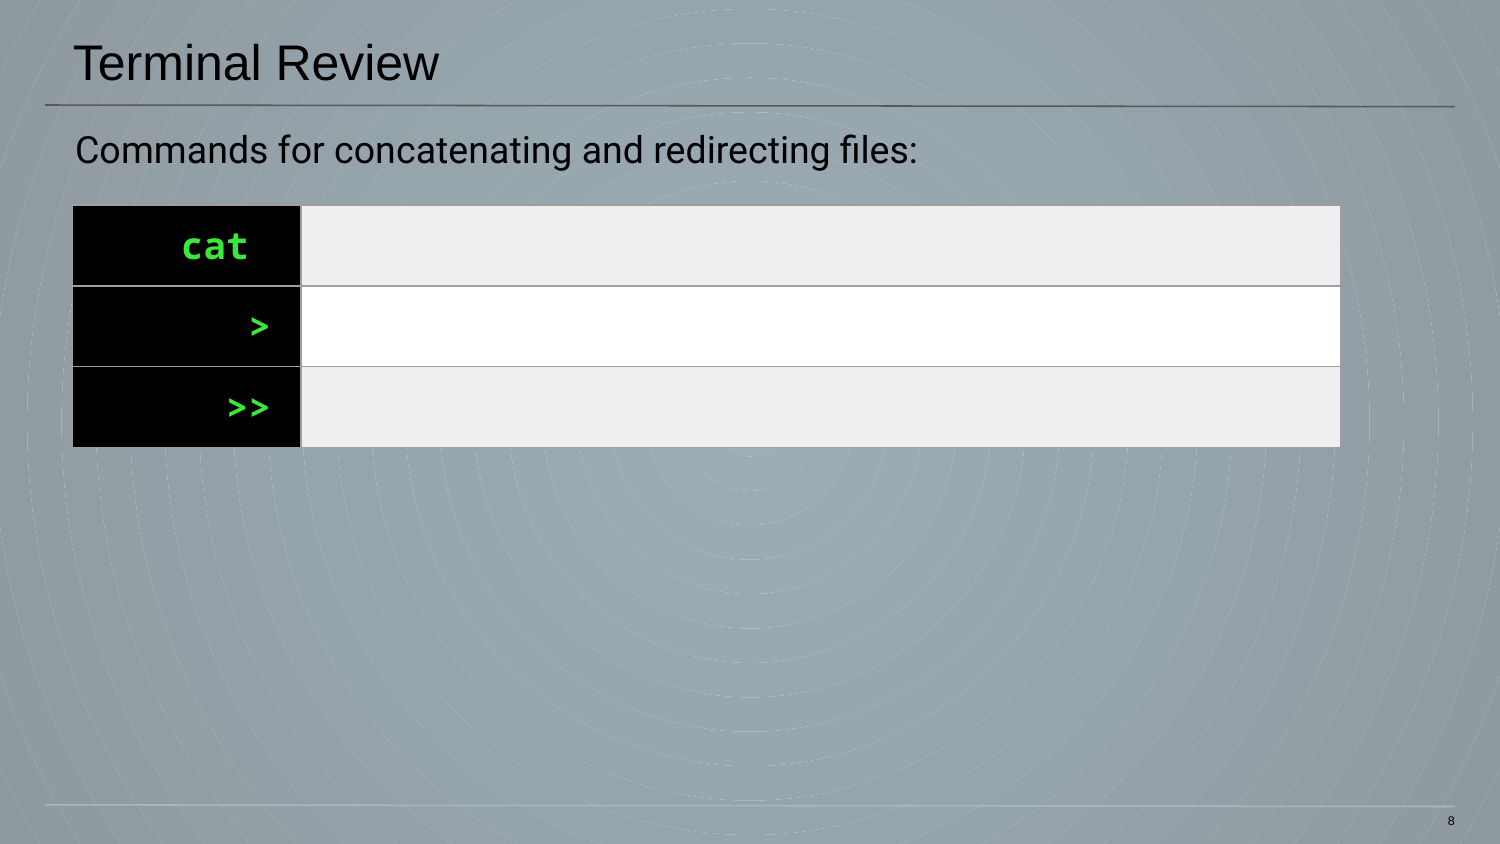

# Terminal Review
Commands for concatenating and redirecting files:

| cat |  |
| --- | --- |
| > |  |
| >> |  |
8